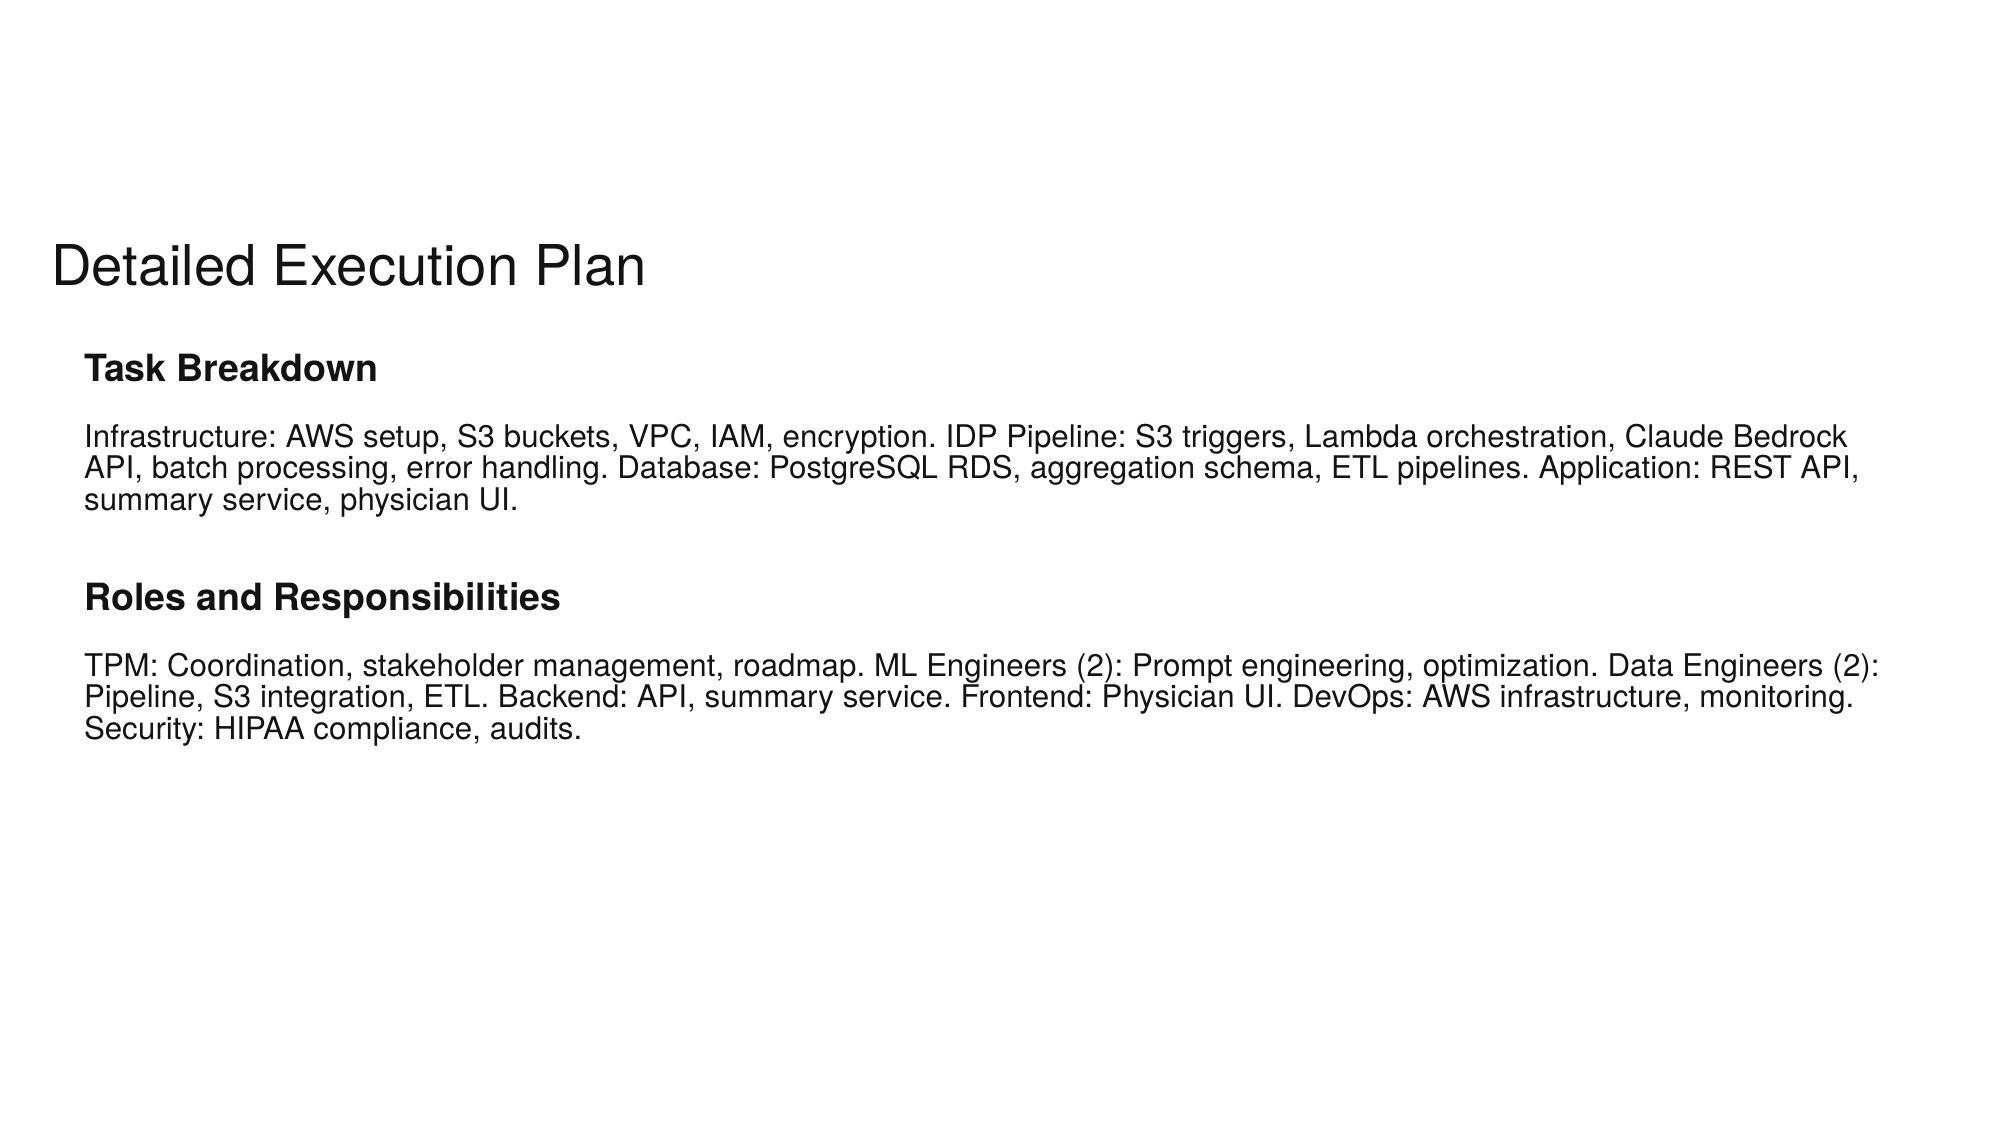

# Detailed Execution Plan
Task Breakdown
Infrastructure: AWS setup, S3 buckets, VPC, IAM, encryption. IDP Pipeline: S3 triggers, Lambda orchestration, Claude Bedrock API, batch processing, error handling. Database: PostgreSQL RDS, aggregation schema, ETL pipelines. Application: REST API, summary service, physician UI.
Roles and Responsibilities
TPM: Coordination, stakeholder management, roadmap. ML Engineers (2): Prompt engineering, optimization. Data Engineers (2): Pipeline, S3 integration, ETL. Backend: API, summary service. Frontend: Physician UI. DevOps: AWS infrastructure, monitoring. Security: HIPAA compliance, audits.